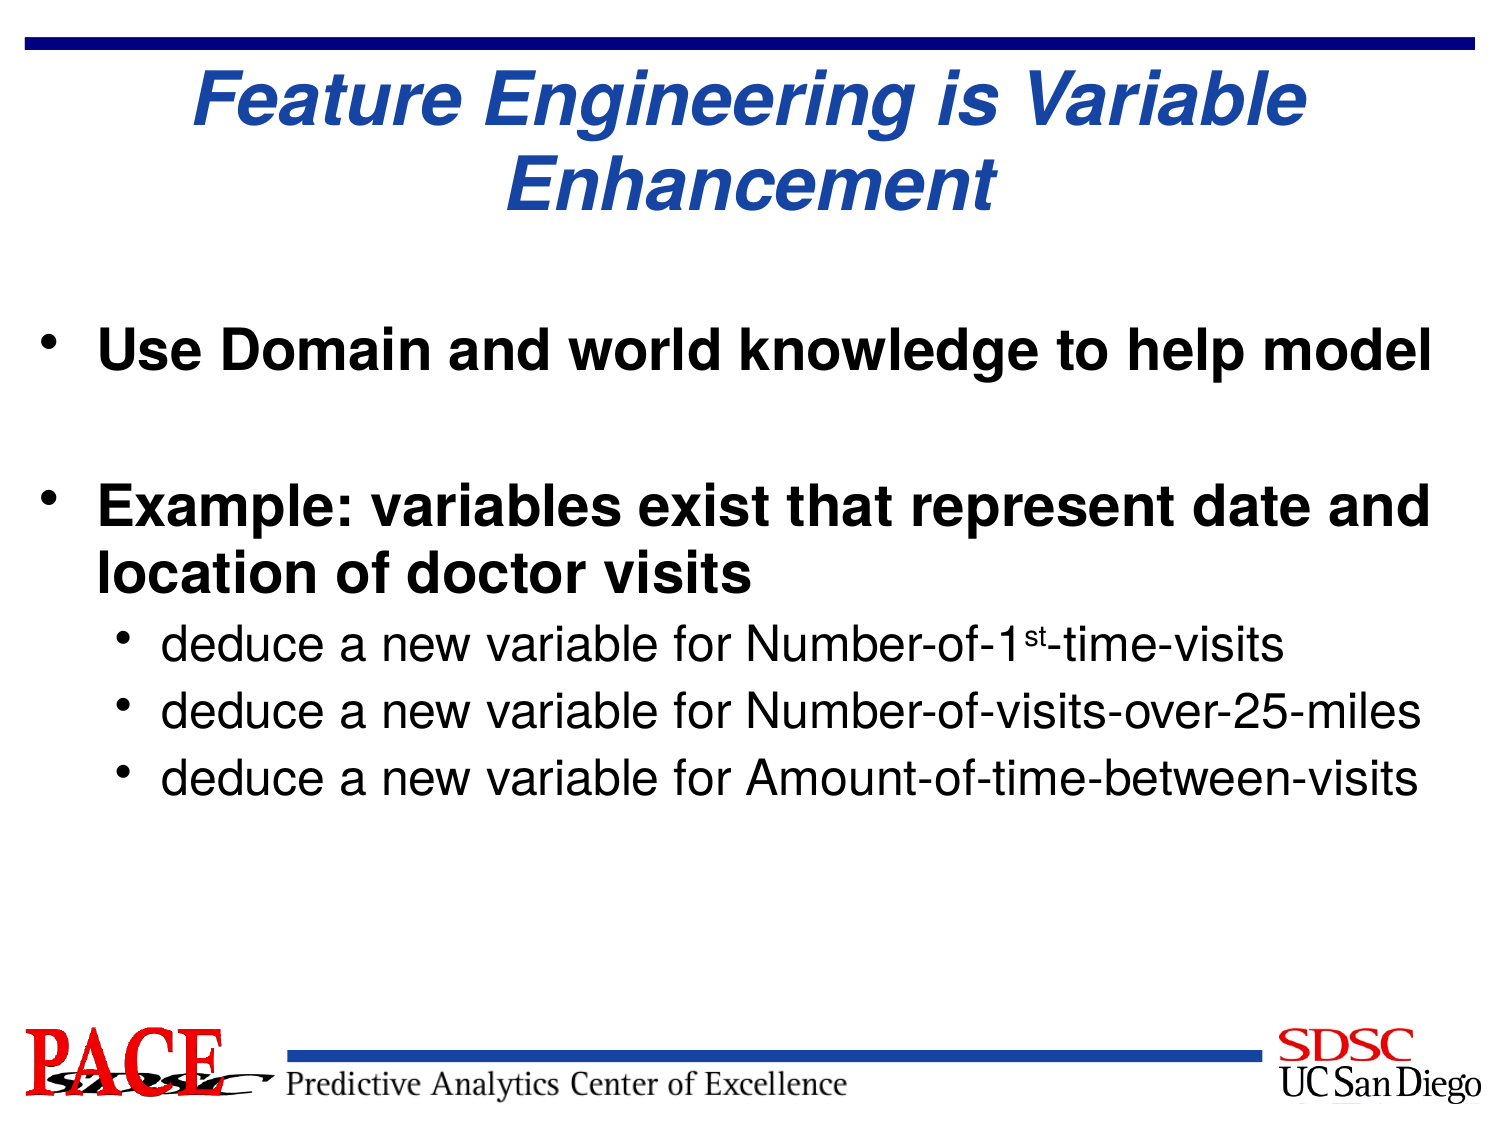

# Feature Engineering is Variable Enhancement
Use Domain and world knowledge to help model

Example: variables exist that represent date and location of doctor visits
deduce a new variable for Number-of-1st-time-visits
deduce a new variable for Number-of-visits-over-25-miles
deduce a new variable for Amount-of-time-between-visits